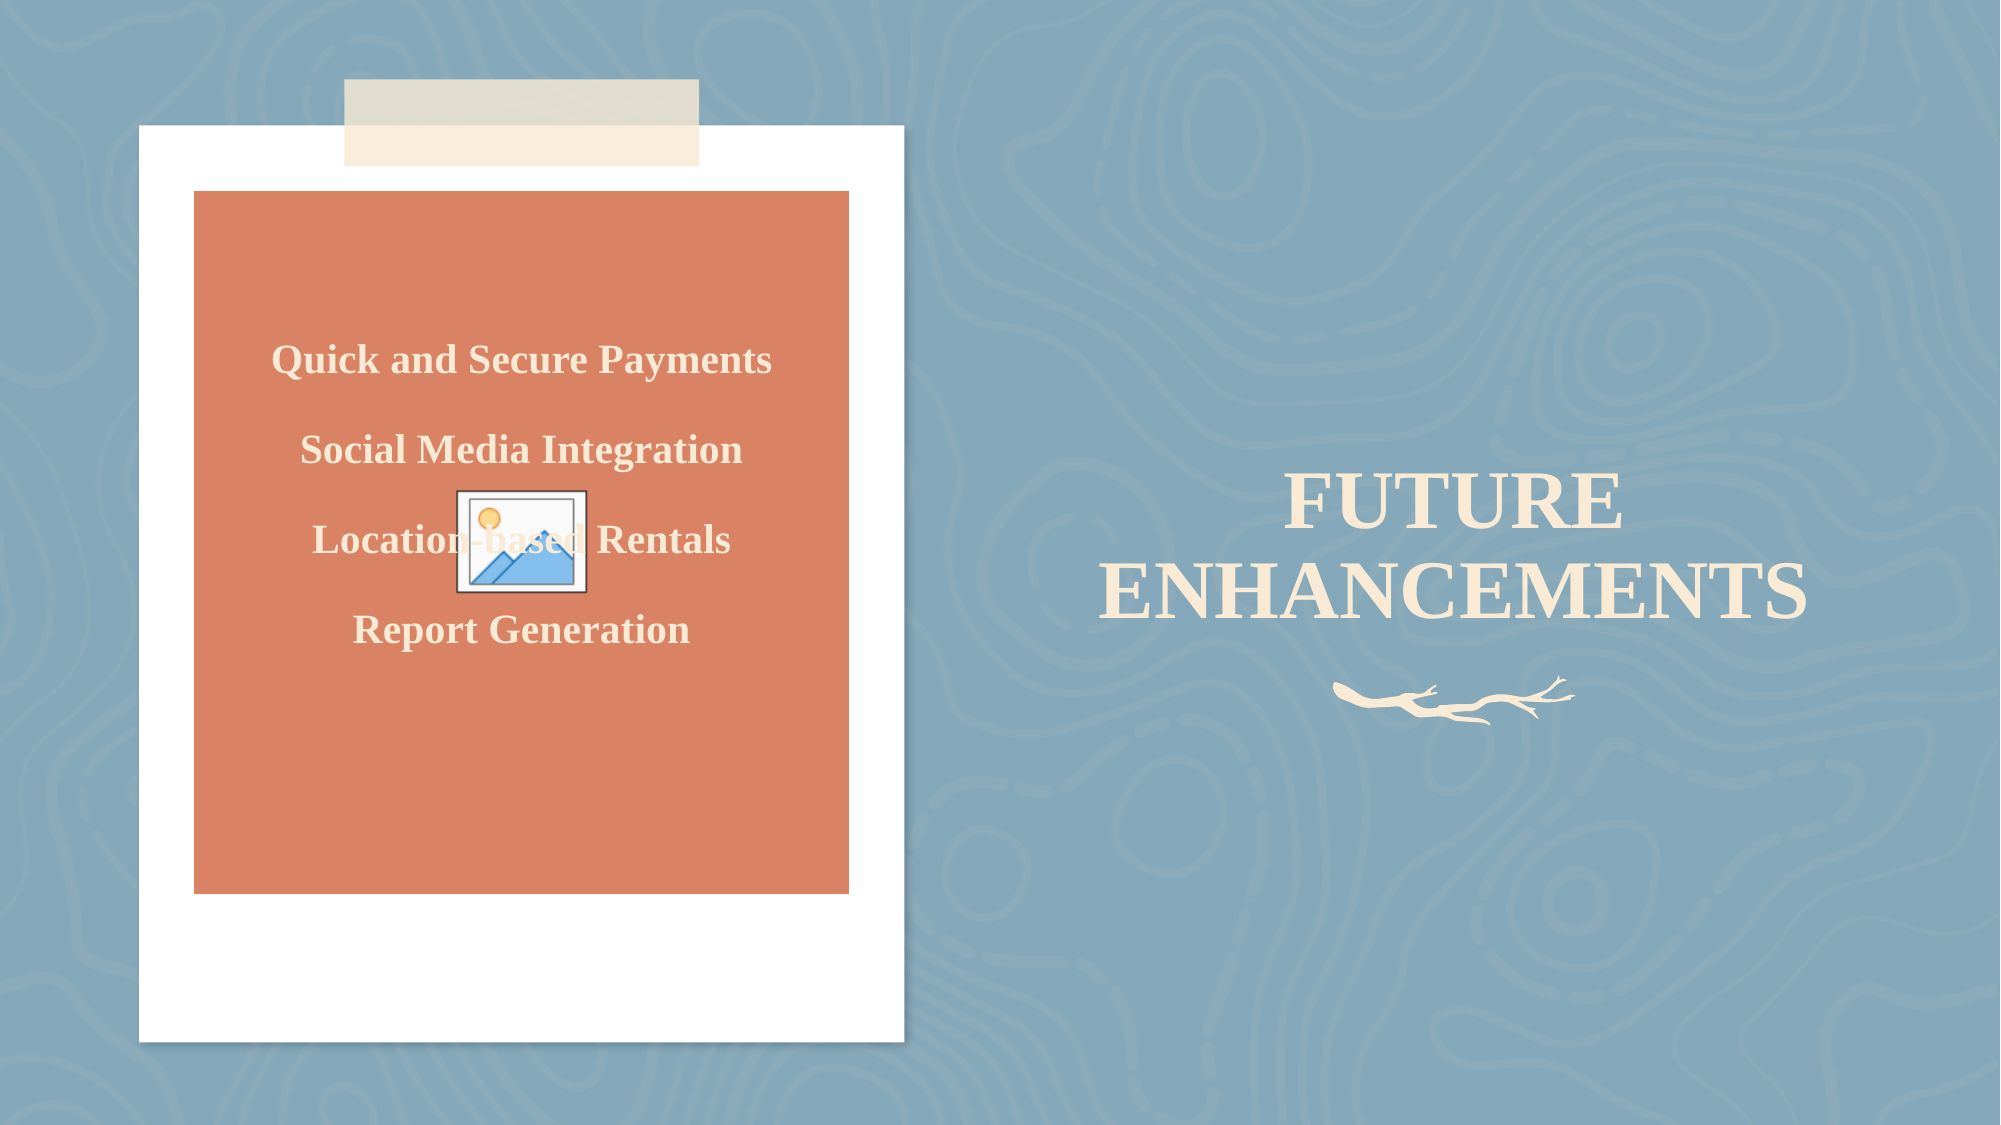

Quick and Secure Payments
Social Media Integration
Location-based Rentals
Report Generation
# FUTURE ENHANCEMENTS